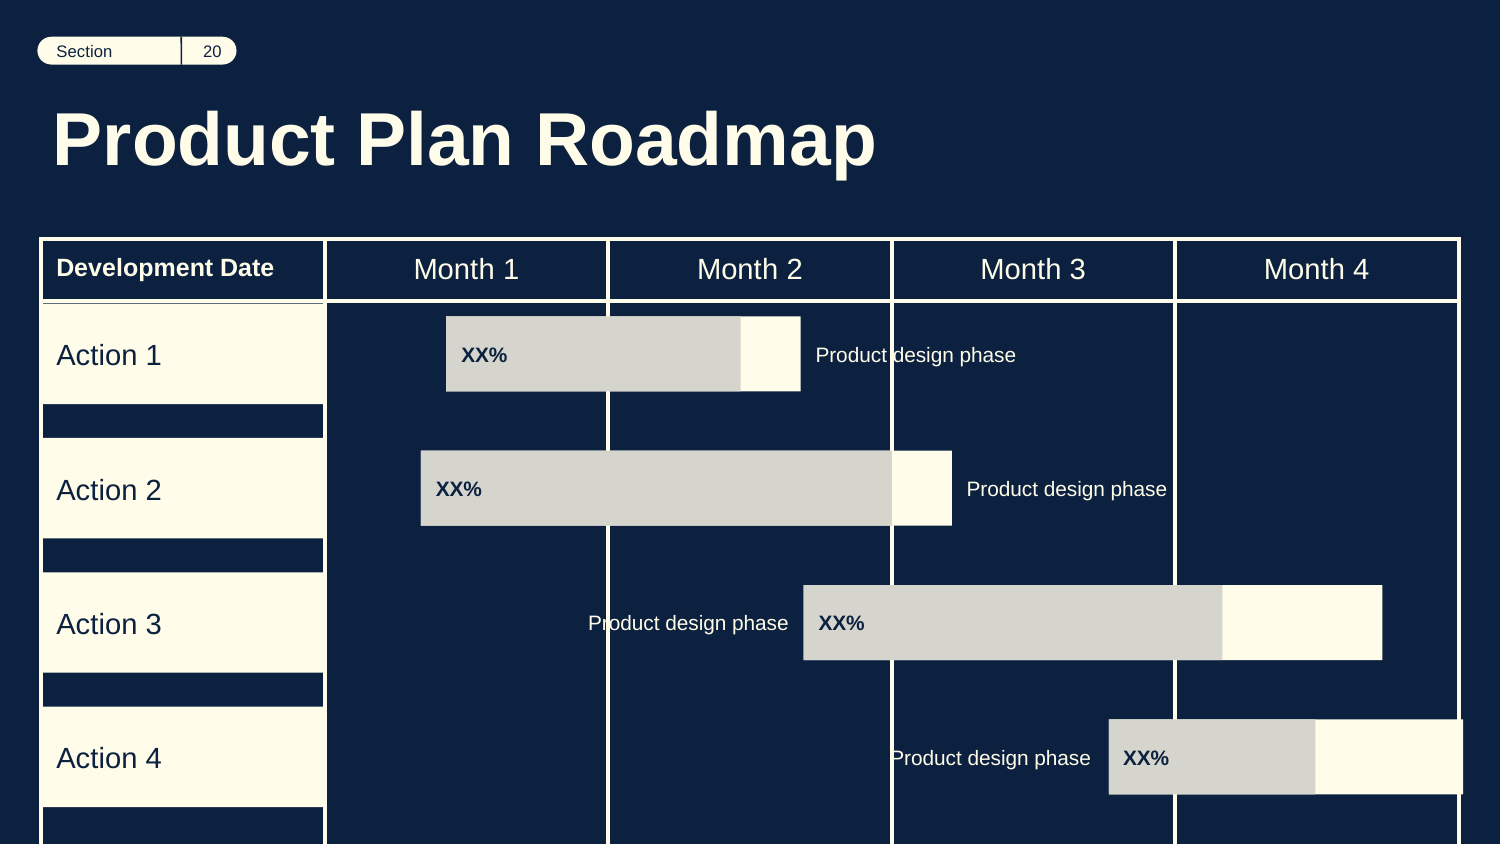

20
Section
12
Section
# Product Plan Roadmap
| Development Date | Month 1 | Month 2 | Month 3 | Month 4 |
| --- | --- | --- | --- | --- |
|  |  |  |  |  |
Action 1
Product design phase

XX%
Action 2
Product design phase

XX%
Action 3
Product design phase

XX%
Action 4
Product design phase
XX%